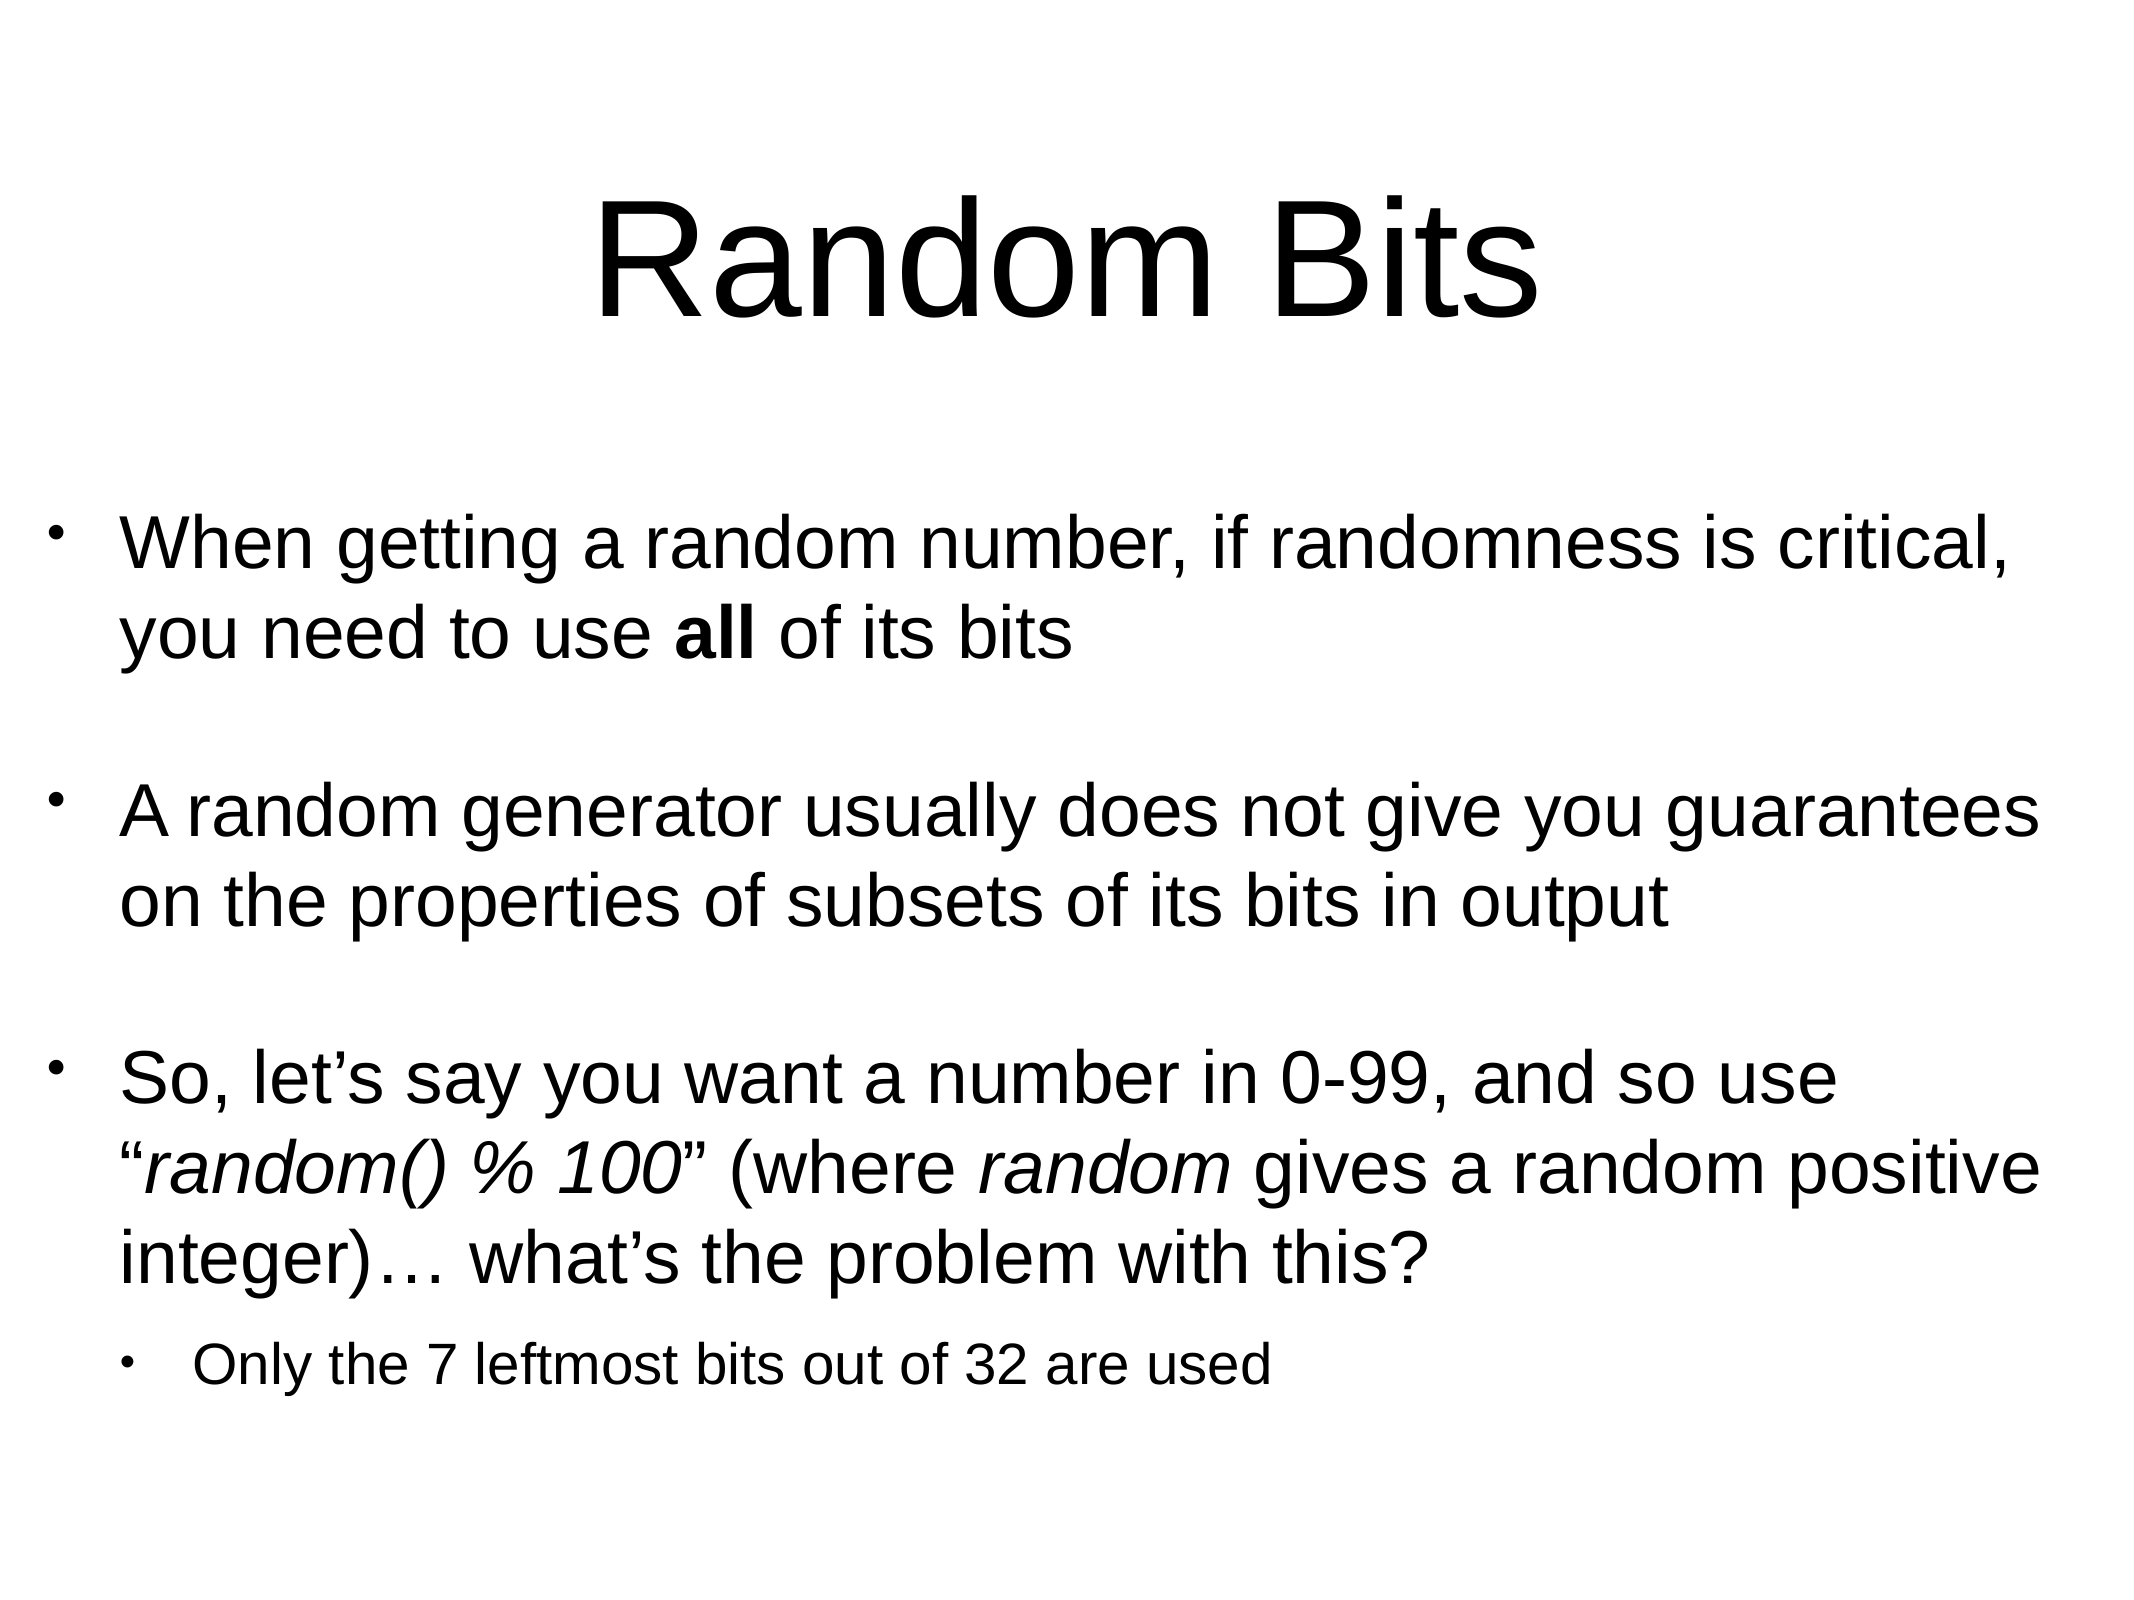

# Random Bits
When getting a random number, if randomness is critical, you need to use all of its bits
A random generator usually does not give you guarantees on the properties of subsets of its bits in output
So, let’s say you want a number in 0-99, and so use “random() % 100” (where random gives a random positive integer)… what’s the problem with this?
Only the 7 leftmost bits out of 32 are used